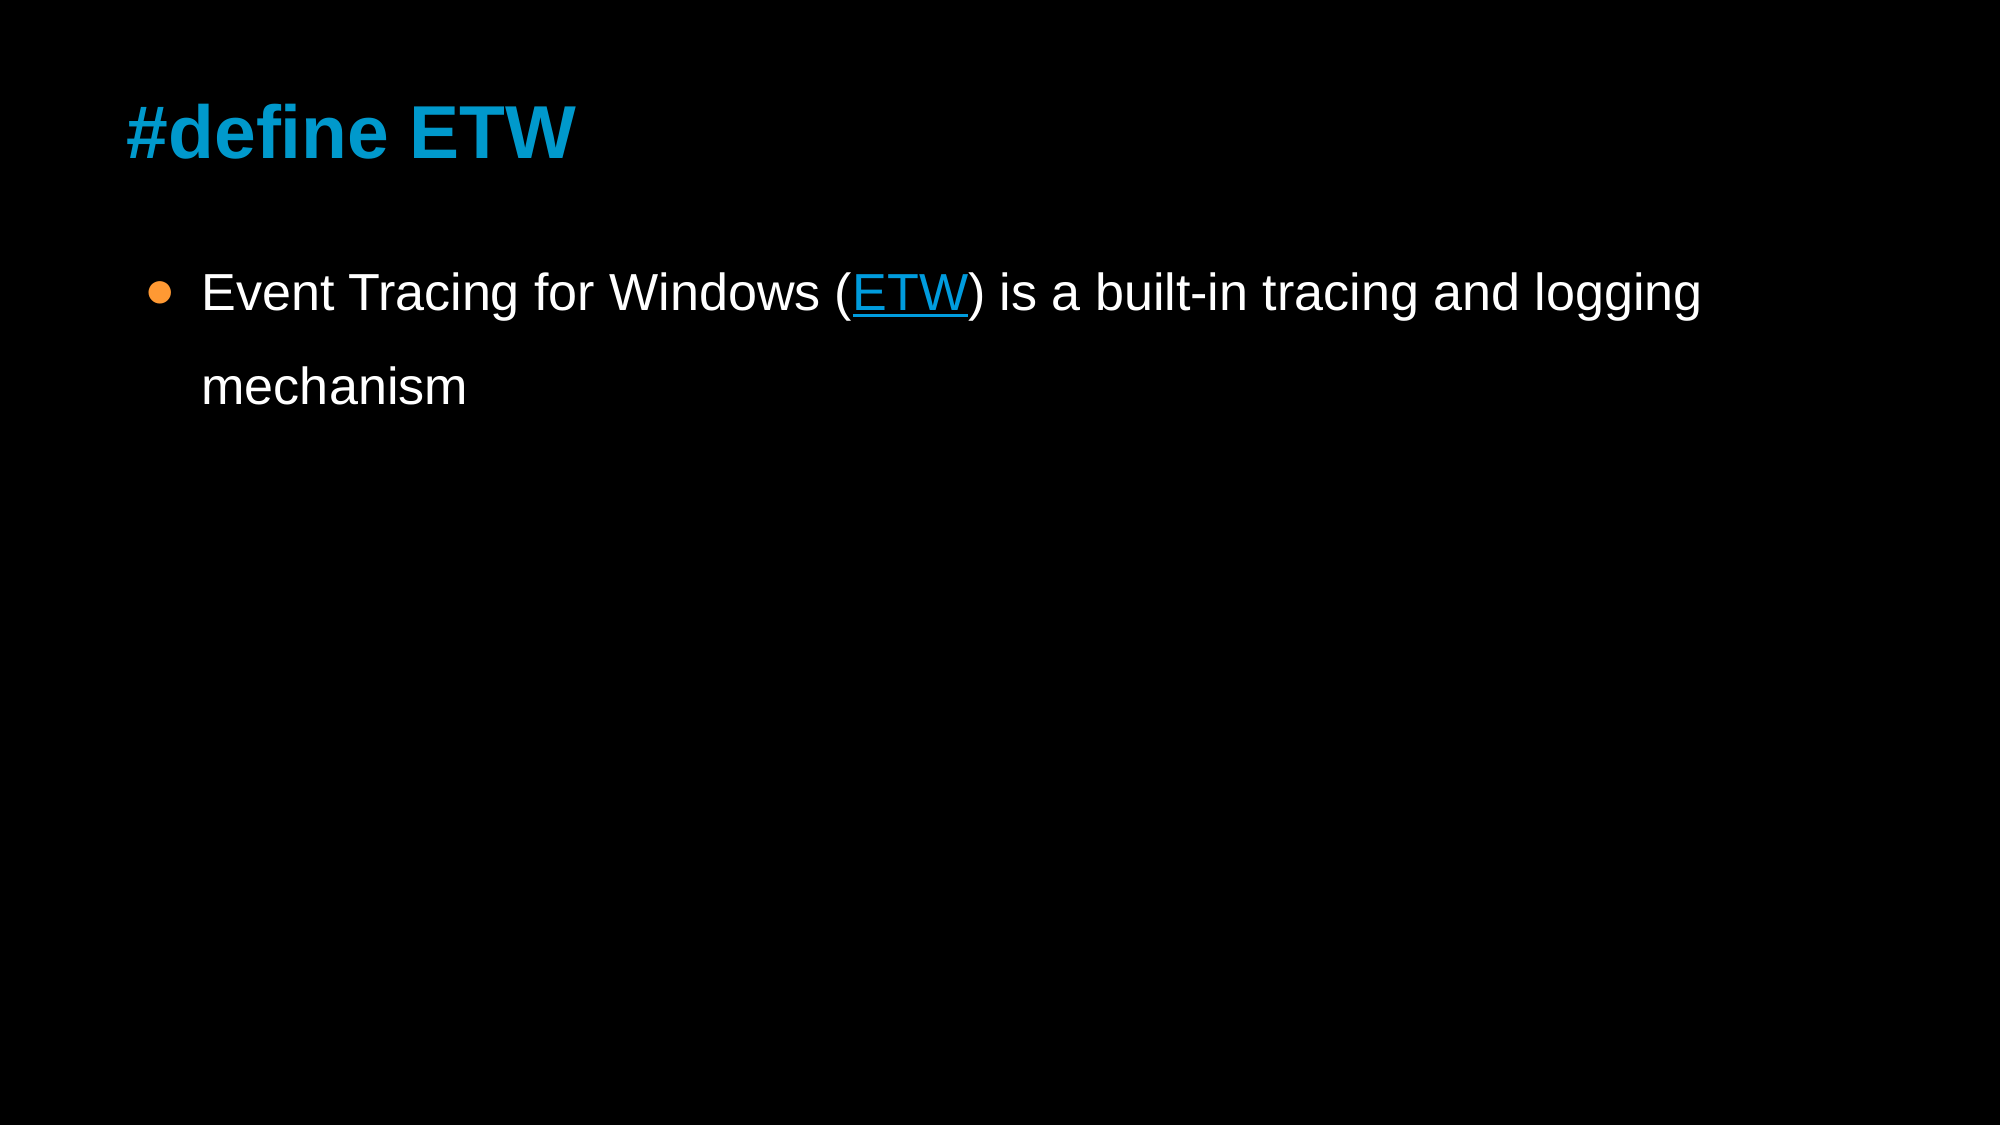

# #define ETW
Event Tracing for Windows (ETW) is a built-in tracing and logging mechanism